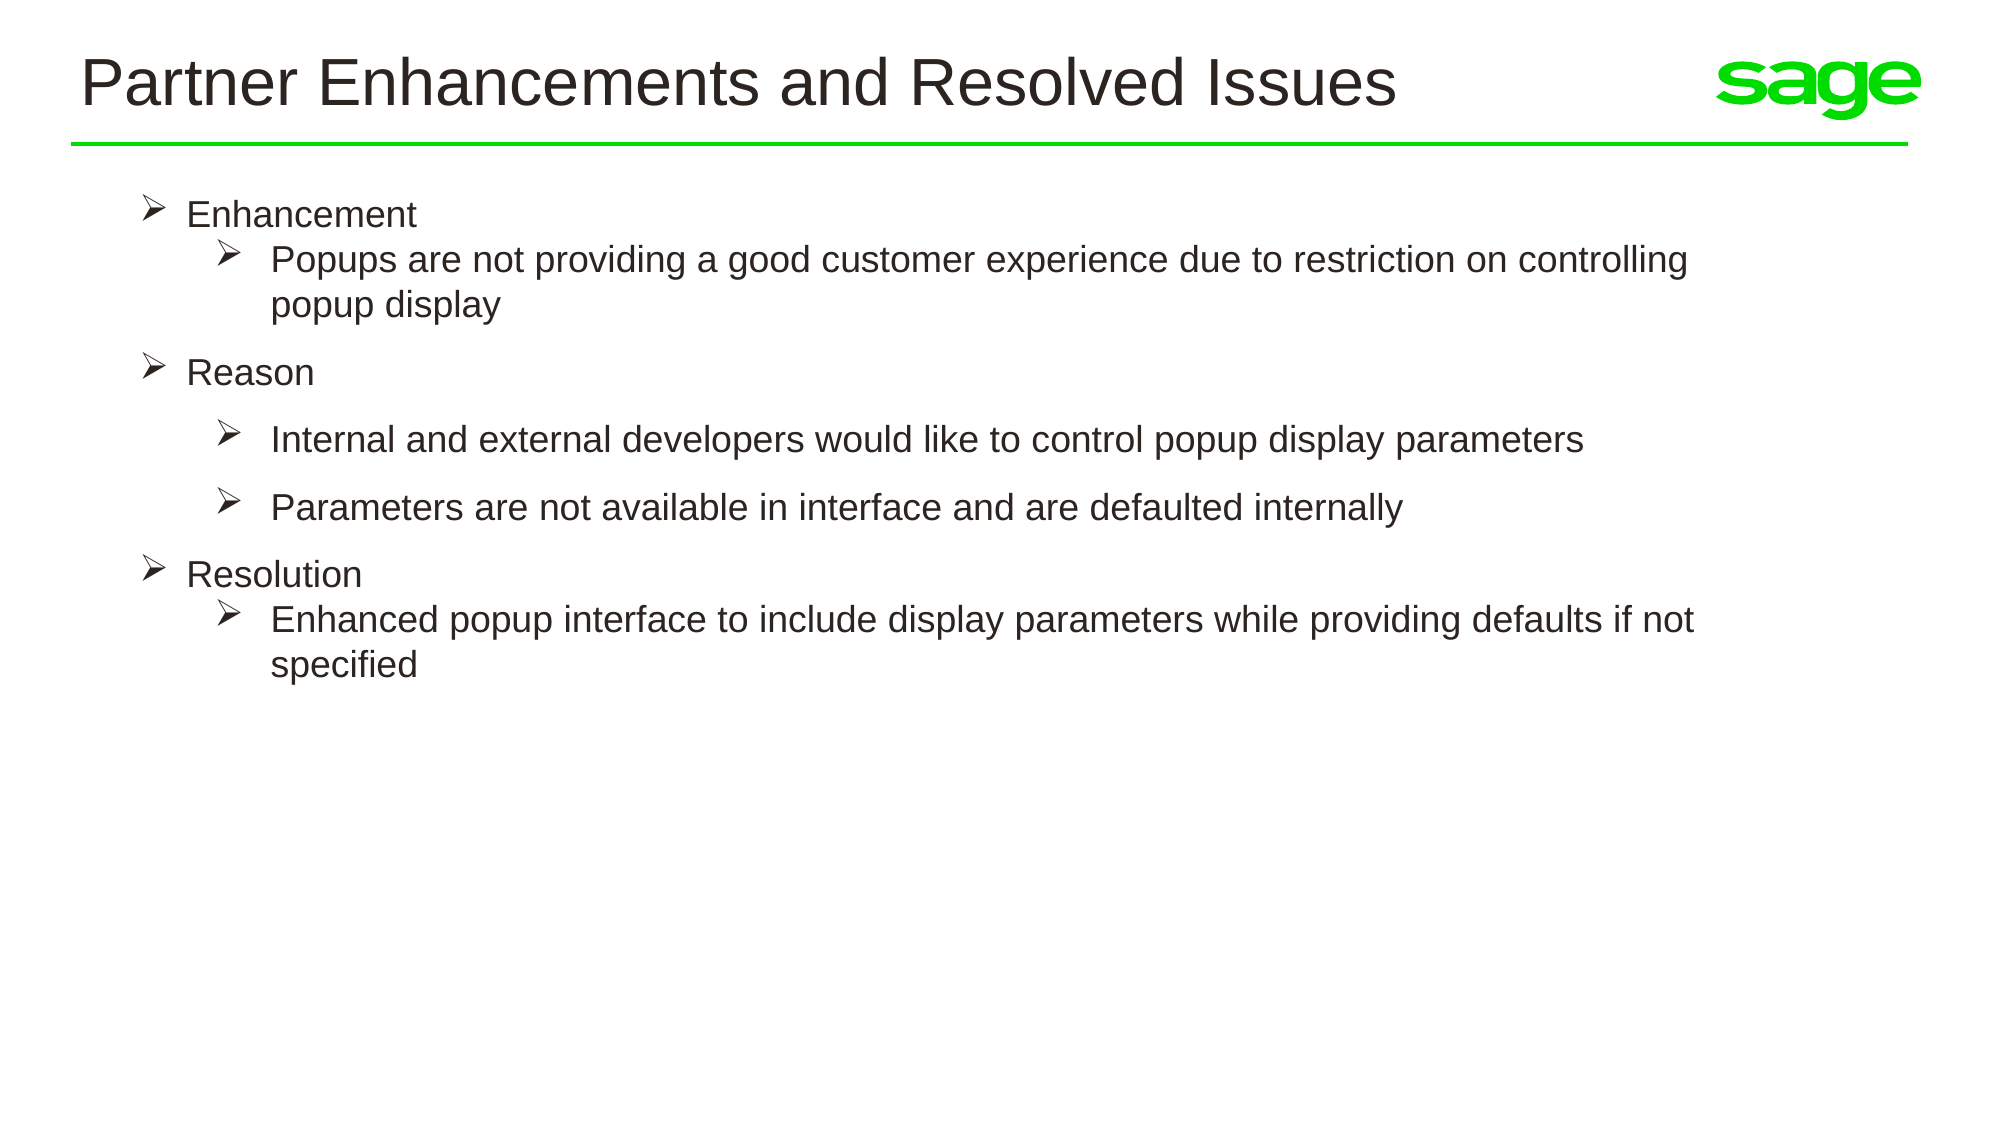

Partner Enhancements and Resolved Issues
Enhancement
Popups are not providing a good customer experience due to restriction on controlling popup display
Reason
Internal and external developers would like to control popup display parameters
Parameters are not available in interface and are defaulted internally
Resolution
Enhanced popup interface to include display parameters while providing defaults if not specified